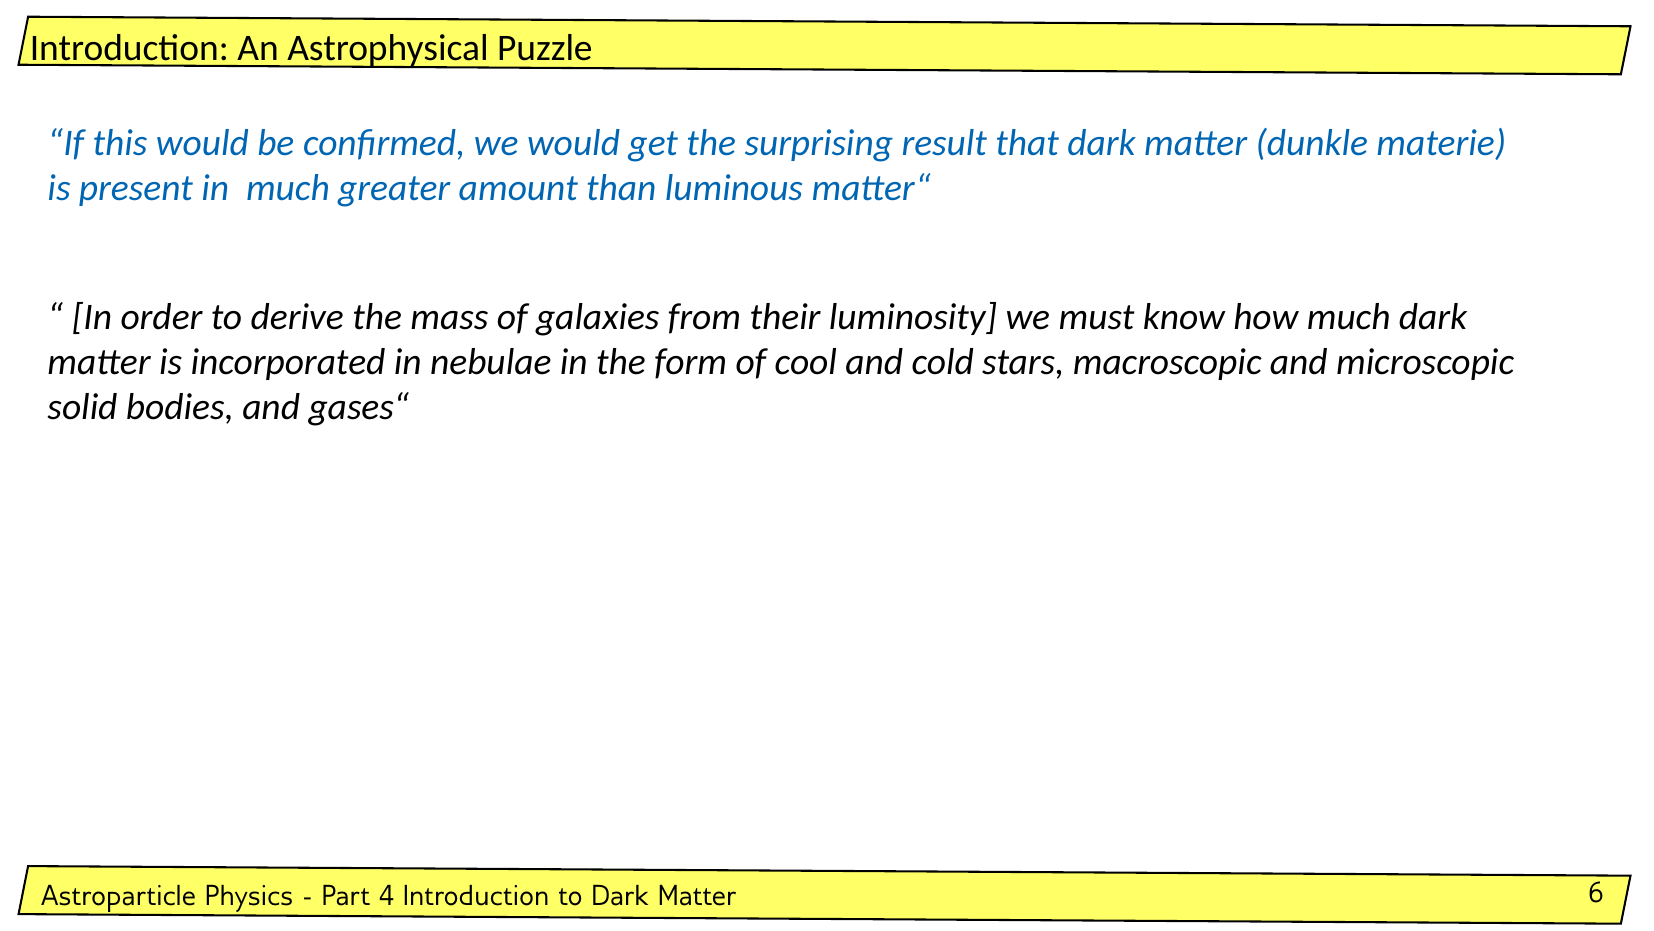

Introduction: An Astrophysical Puzzle

“If this would be confirmed, we would get the surprising result that dark matter (dunkle materie)
is present in  much greater amount than luminous matter“
“ [In order to derive the mass of galaxies from their luminosity] we must know how much dark matter is incorporated in nebulae in the form of cool and cold stars, macroscopic and microscopic solid bodies, and gases“

6
Astroparticle Physics - Part 4 Introduction to Dark Matter